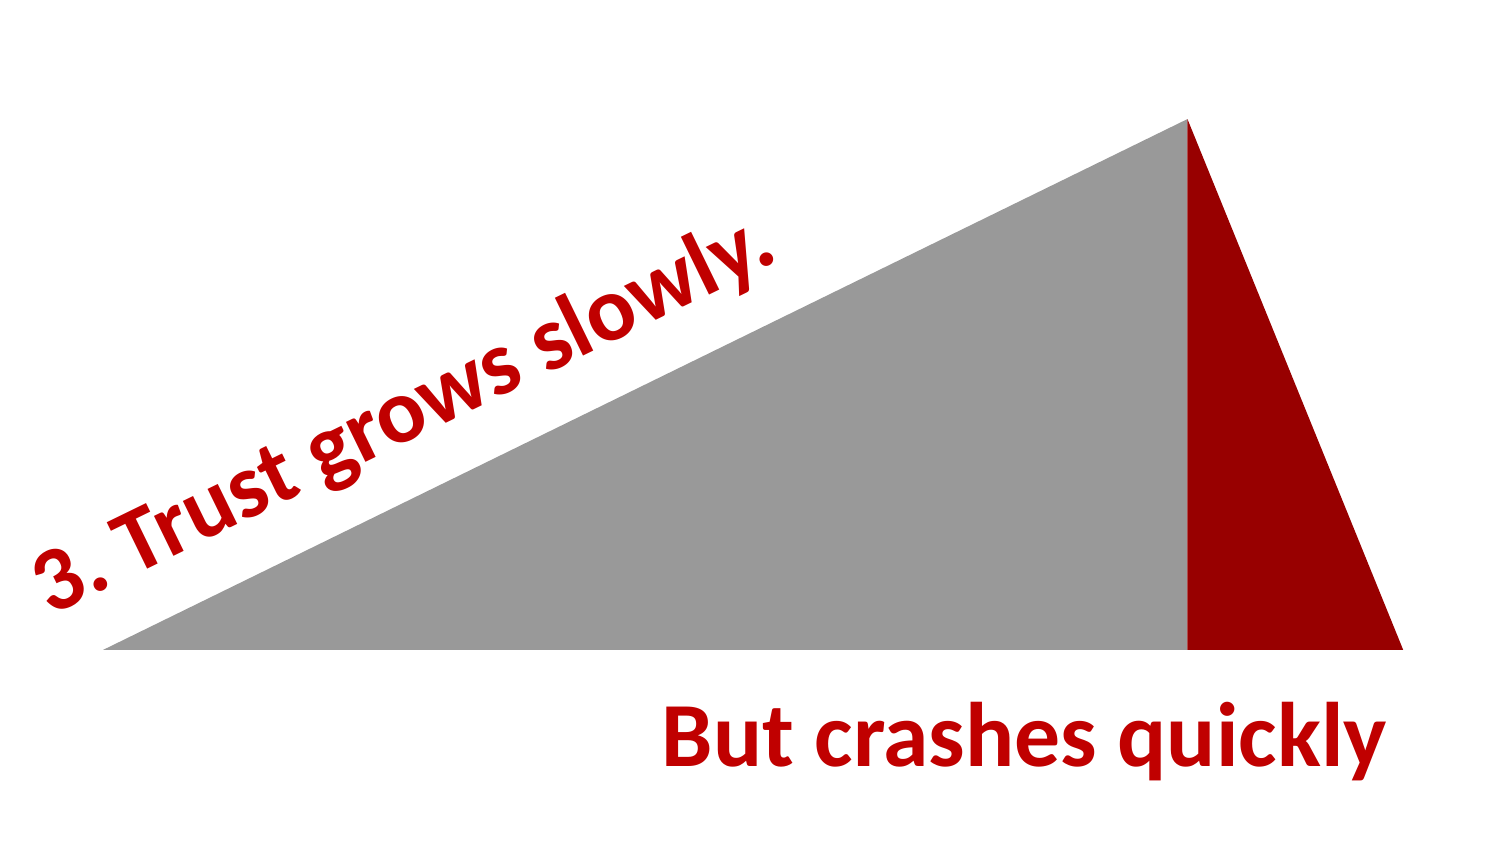

# 3. Trust grows slowly.
But crashes quickly